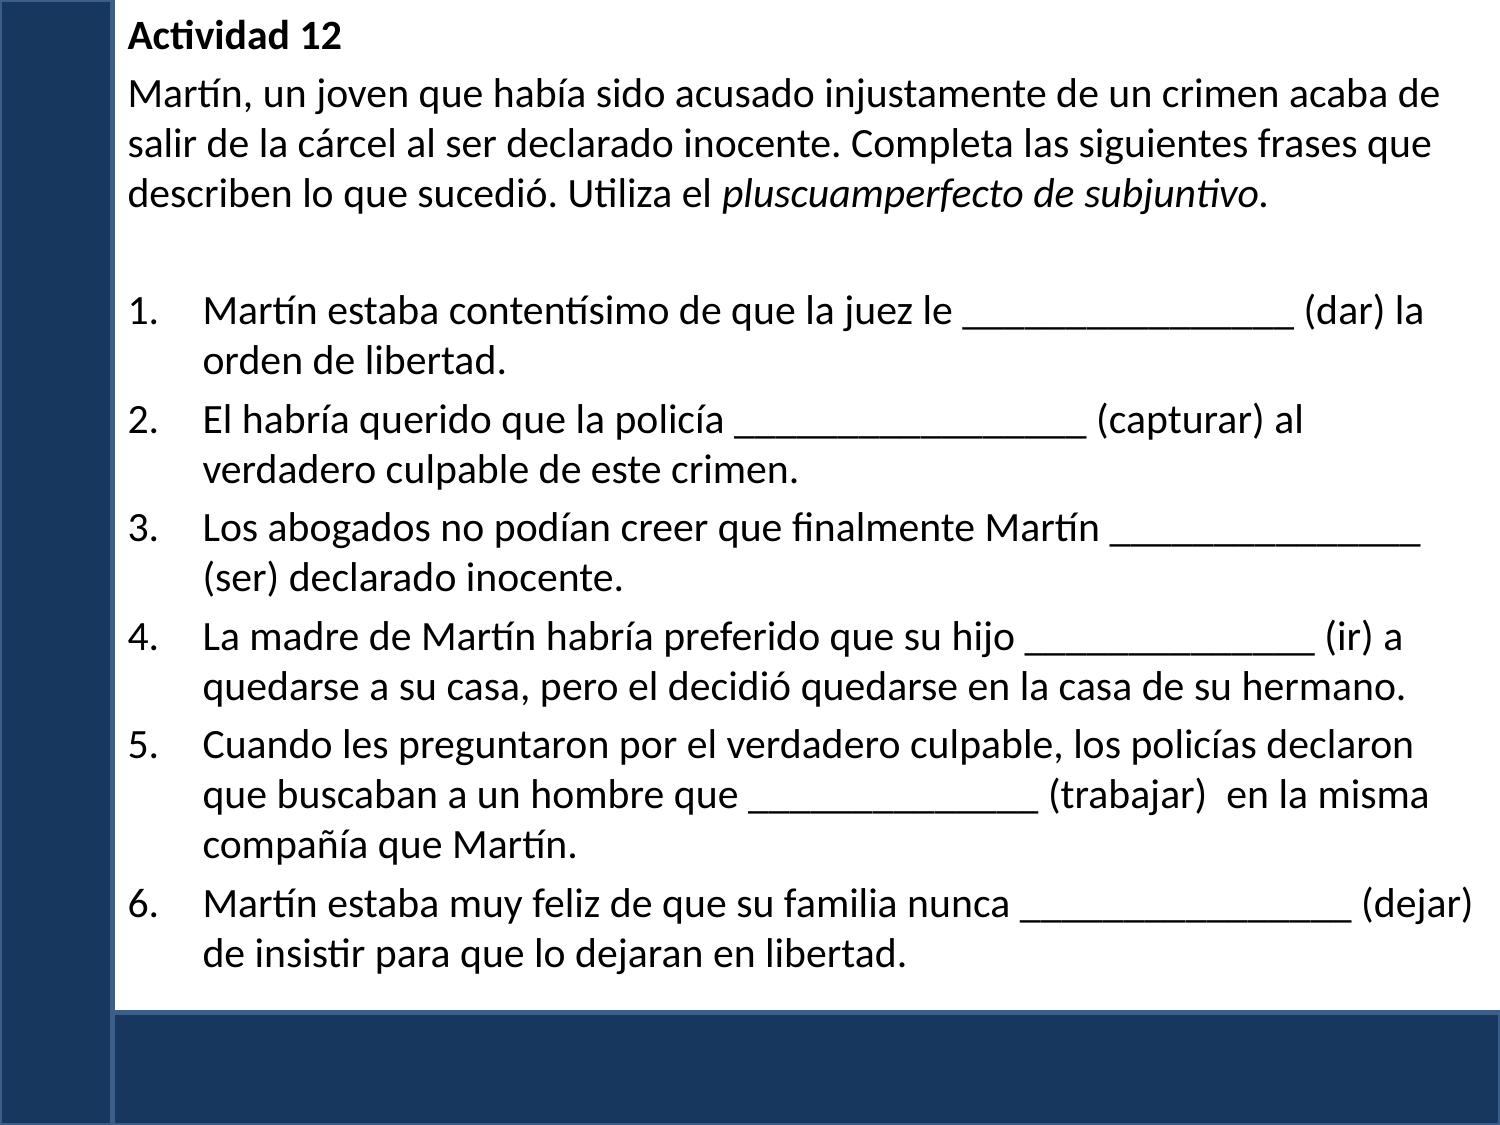

Actividad 12
Martín, un joven que había sido acusado injustamente de un crimen acaba de salir de la cárcel al ser declarado inocente. Completa las siguientes frases que describen lo que sucedió. Utiliza el pluscuamperfecto de subjuntivo.

Martín estaba contentísimo de que la juez le ________________ (dar) la orden de libertad.
El habría querido que la policía _________________ (capturar) al verdadero culpable de este crimen.
Los abogados no podían creer que finalmente Martín _______________ (ser) declarado inocente.
La madre de Martín habría preferido que su hijo ______________ (ir) a quedarse a su casa, pero el decidió quedarse en la casa de su hermano.
Cuando les preguntaron por el verdadero culpable, los policías declaron que buscaban a un hombre que ______________ (trabajar)  en la misma compañía que Martín.
Martín estaba muy feliz de que su familia nunca ________________ (dejar) de insistir para que lo dejaran en libertad.